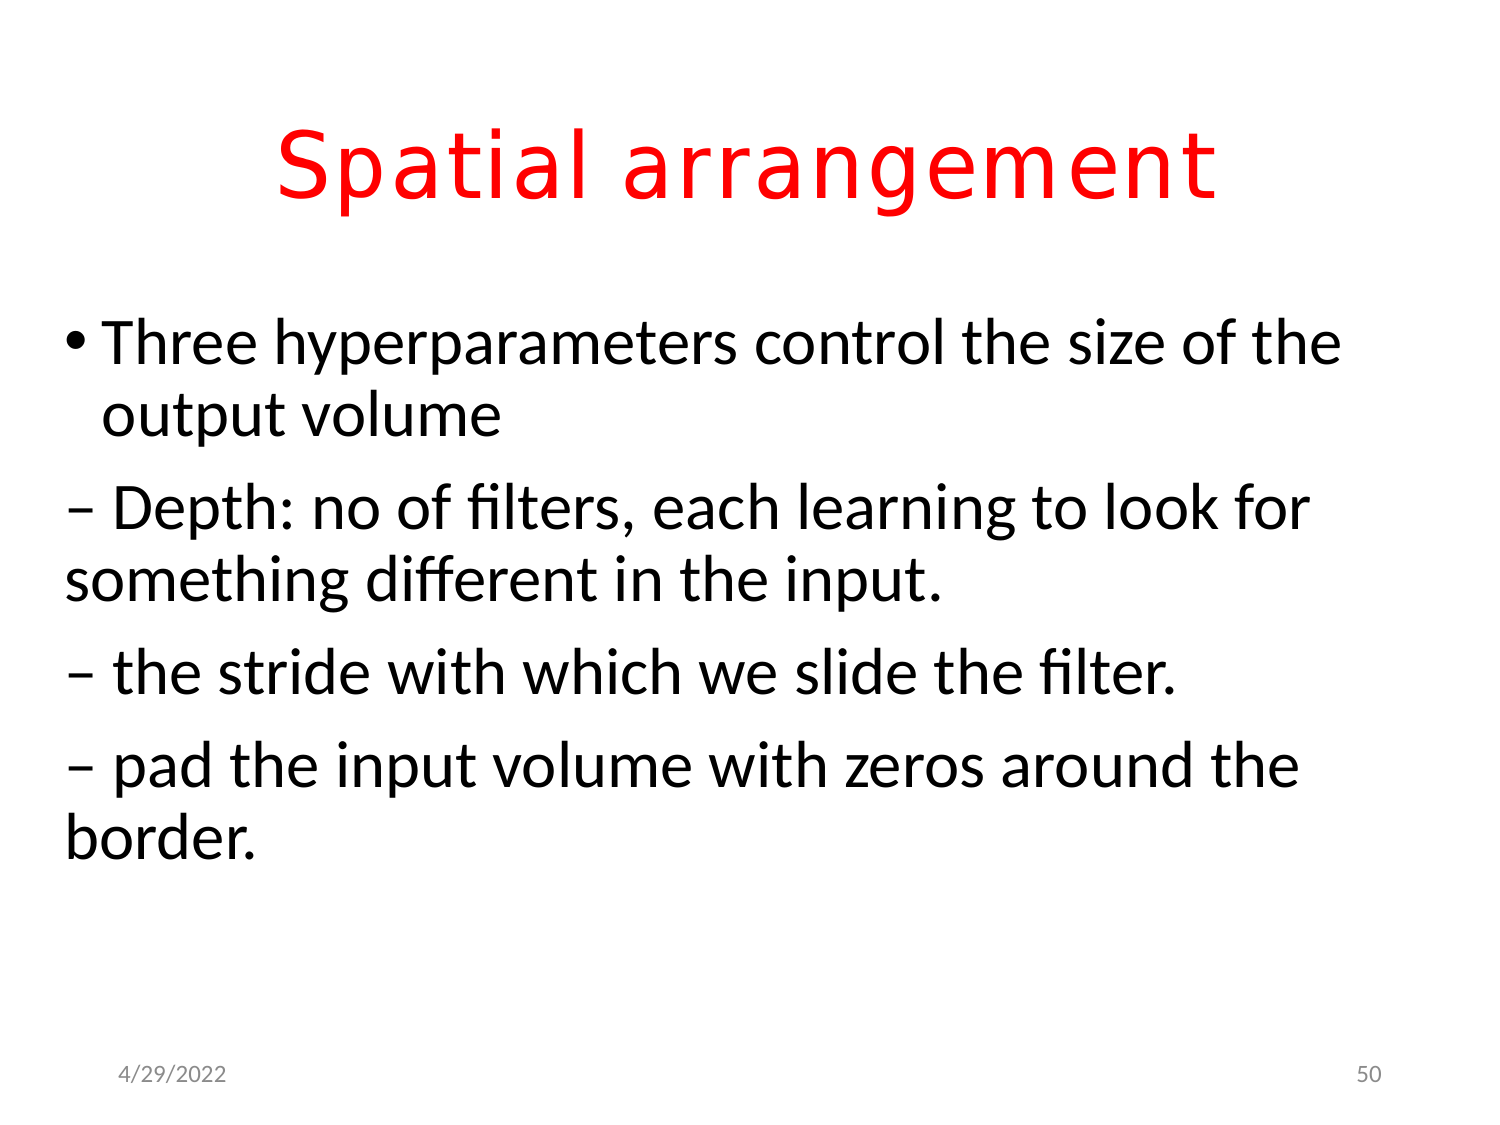

# Spatial arrangement
Three hyperparameters control the size of the output volume
– Depth: no of filters, each learning to look for something different in the input.
– the stride with which we slide the filter.
– pad the input volume with zeros around the border.
4/29/2022
50